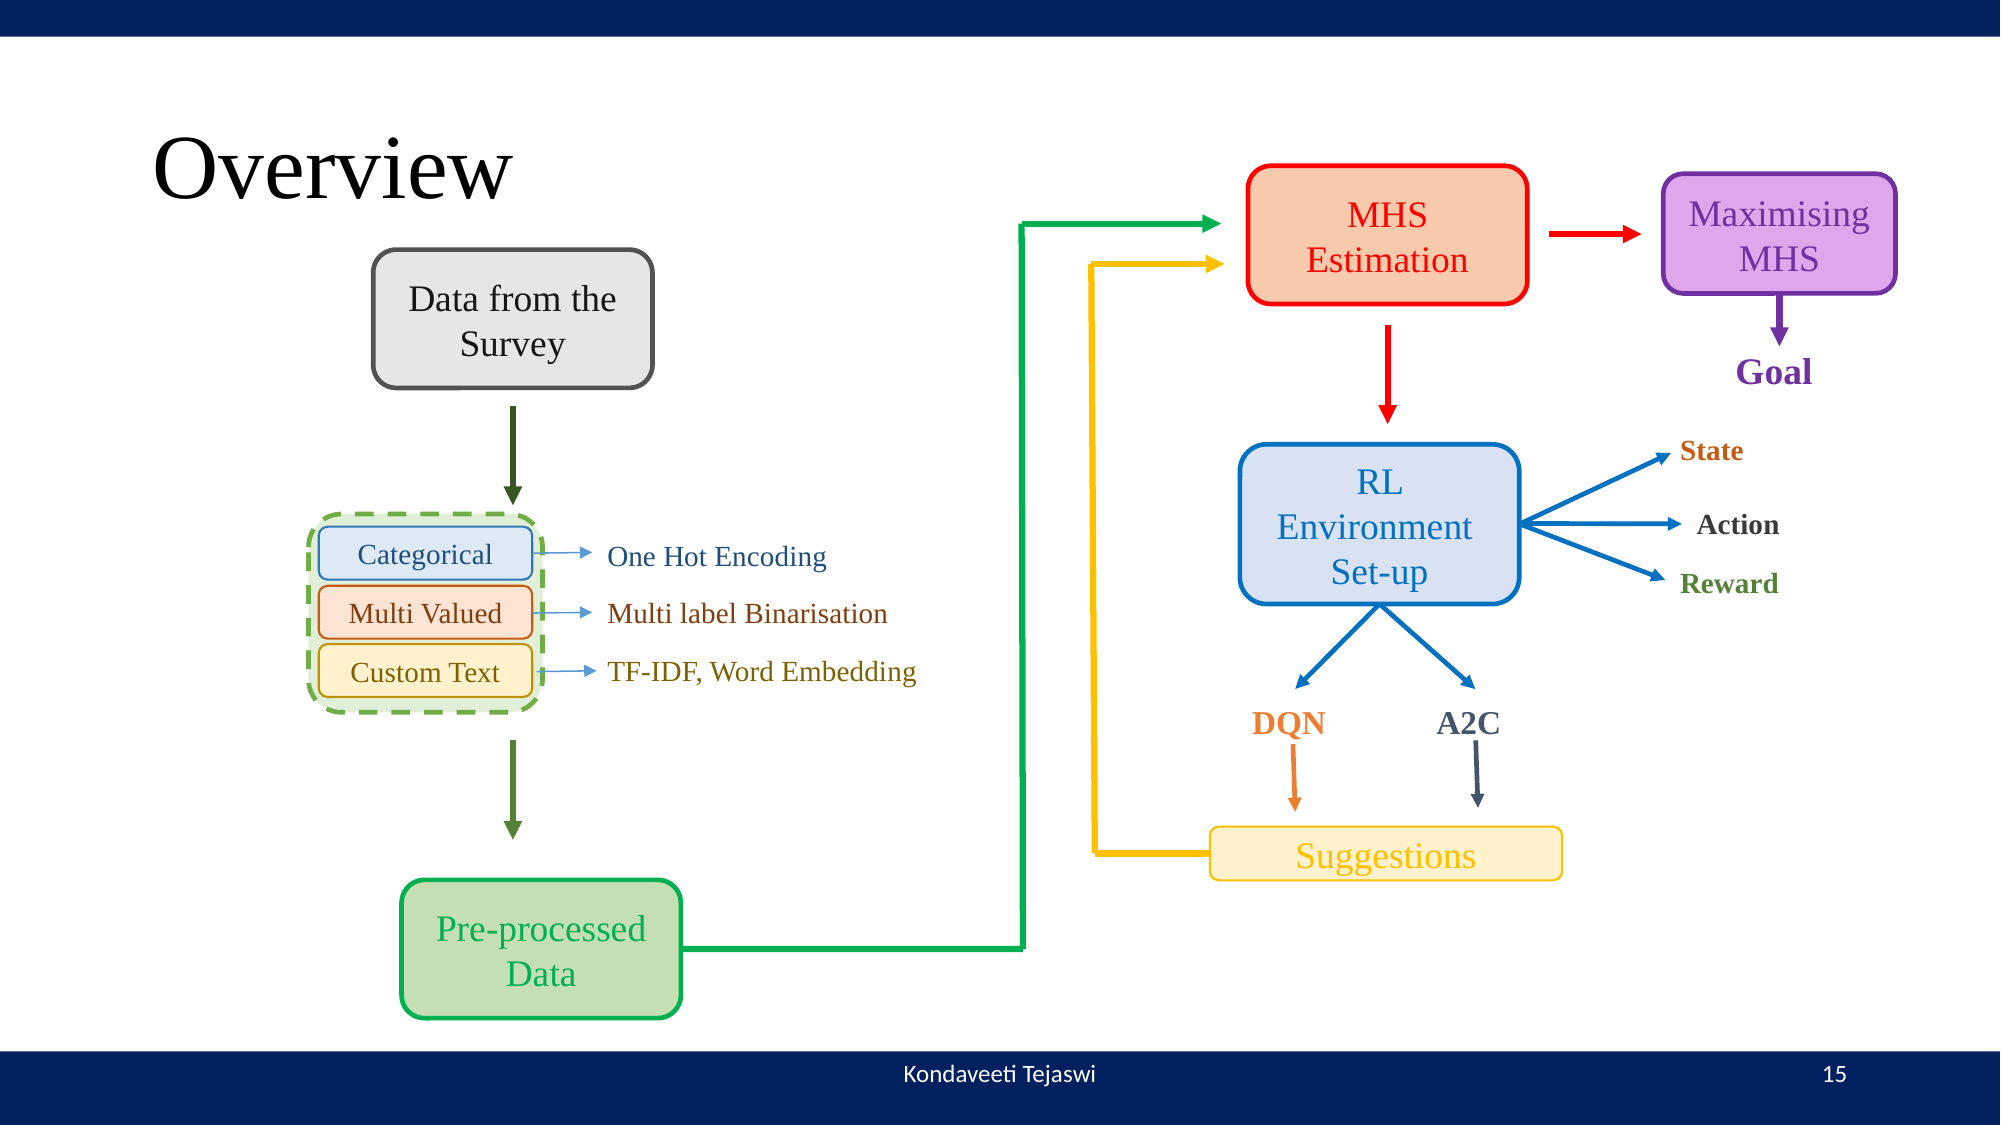

# Overview
MHS Estimation
Maximising MHS
Data from the Survey
Goal
State
RL Environment
Set-up
Action

Categorical
One Hot Encoding
Reward
Multi Valued
Multi label Binarisation
Custom Text
TF-IDF, Word Embedding
DQN
A2C
Suggestions
Pre-processed Data
Kondaveeti Tejaswi
15